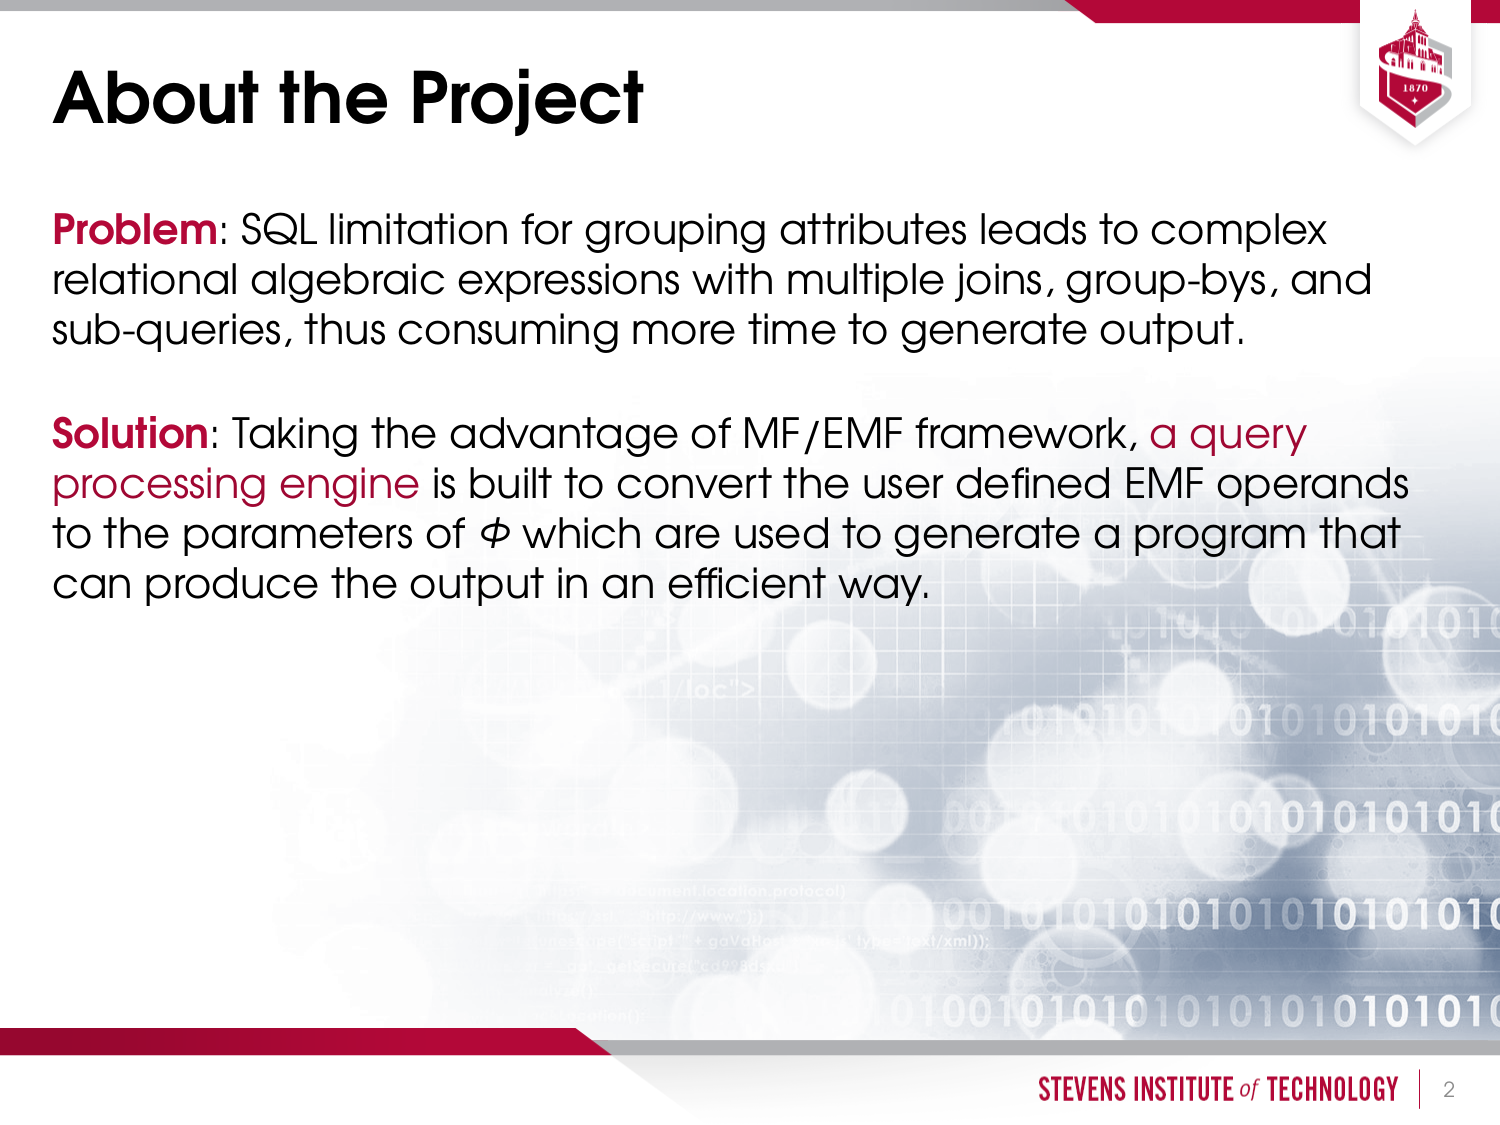

# About the Project
Problem: SQL limitation for grouping attributes leads to complex relational algebraic expressions with multiple joins, group-bys, and sub-queries, thus consuming more time to generate output.
Solution: Taking the advantage of MF/EMF framework, a query processing engine is built to convert the user defined EMF operands to the parameters of Φ which are used to generate a program that can produce the output in an efficient way.
2